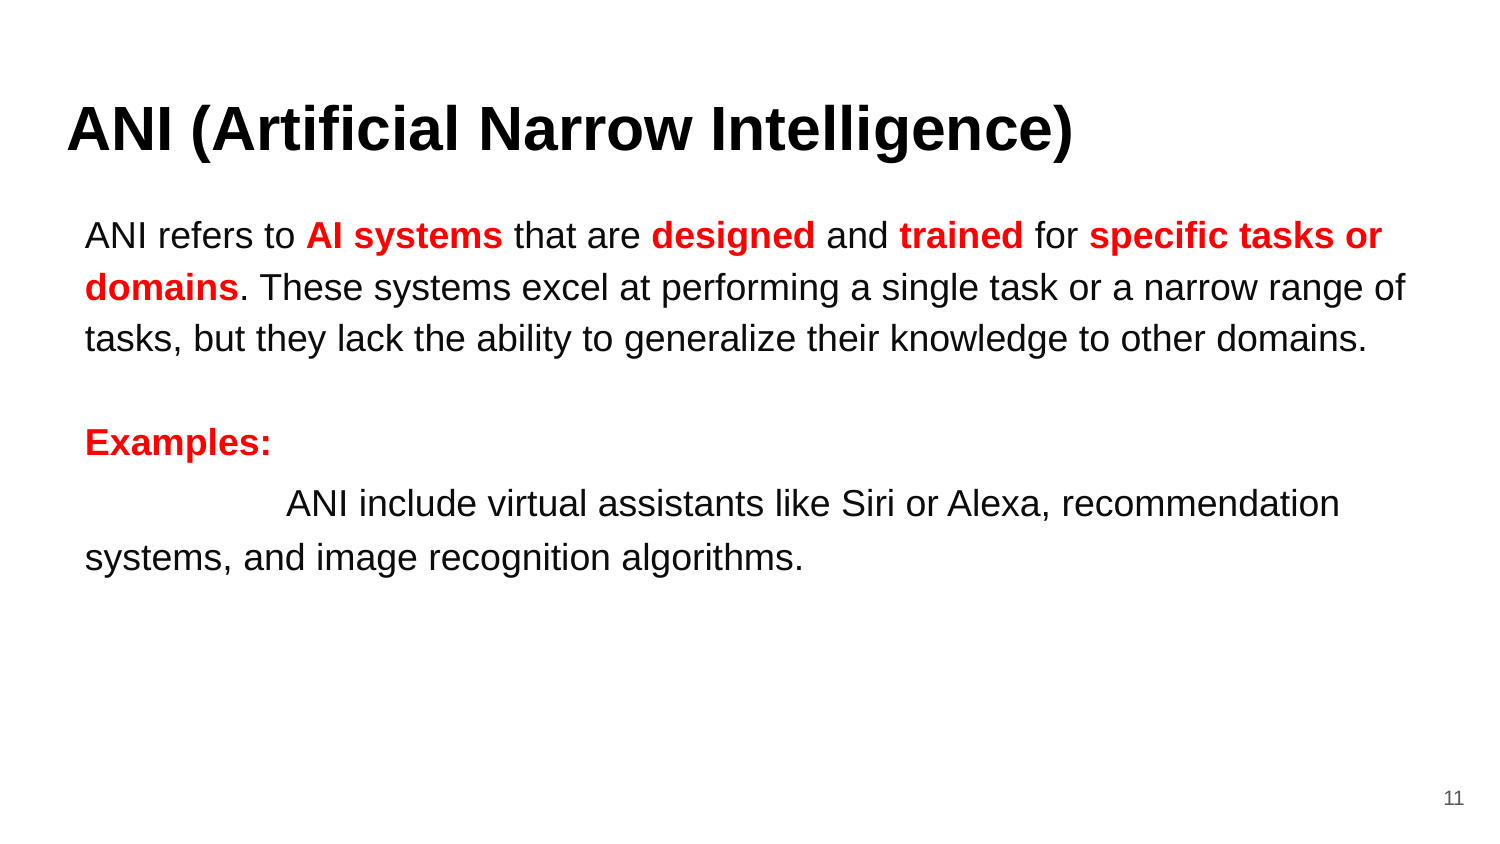

# ANI (Artificial Narrow Intelligence)
ANI refers to AI systems that are designed and trained for specific tasks or domains. These systems excel at performing a single task or a narrow range of tasks, but they lack the ability to generalize their knowledge to other domains.

Examples:
         	    ANI include virtual assistants like Siri or Alexa, recommendation systems, and image recognition algorithms.
11